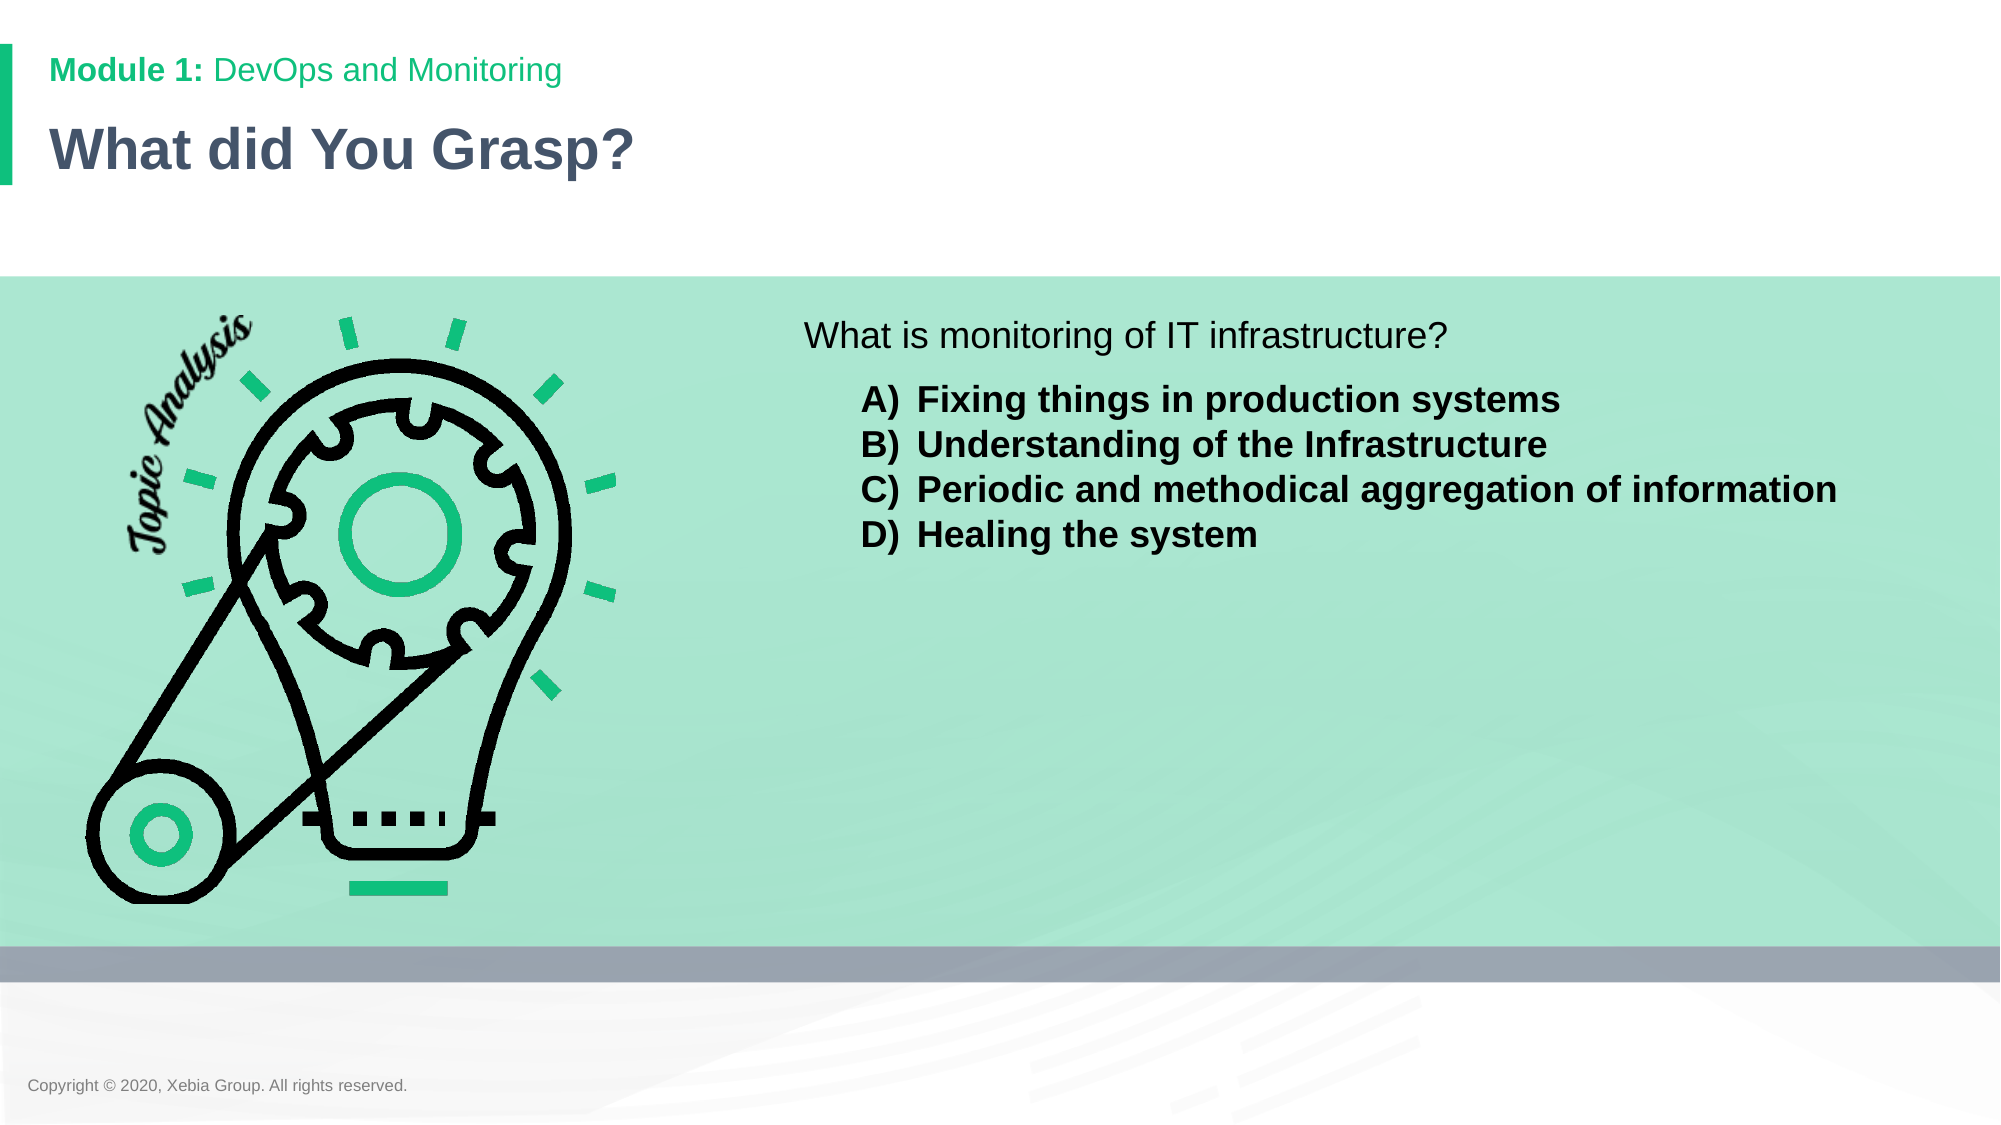

# What did You Grasp?
What is monitoring of IT infrastructure?
Fixing things in production systems
Understanding of the Infrastructure
Periodic and methodical aggregation of information
Healing the system